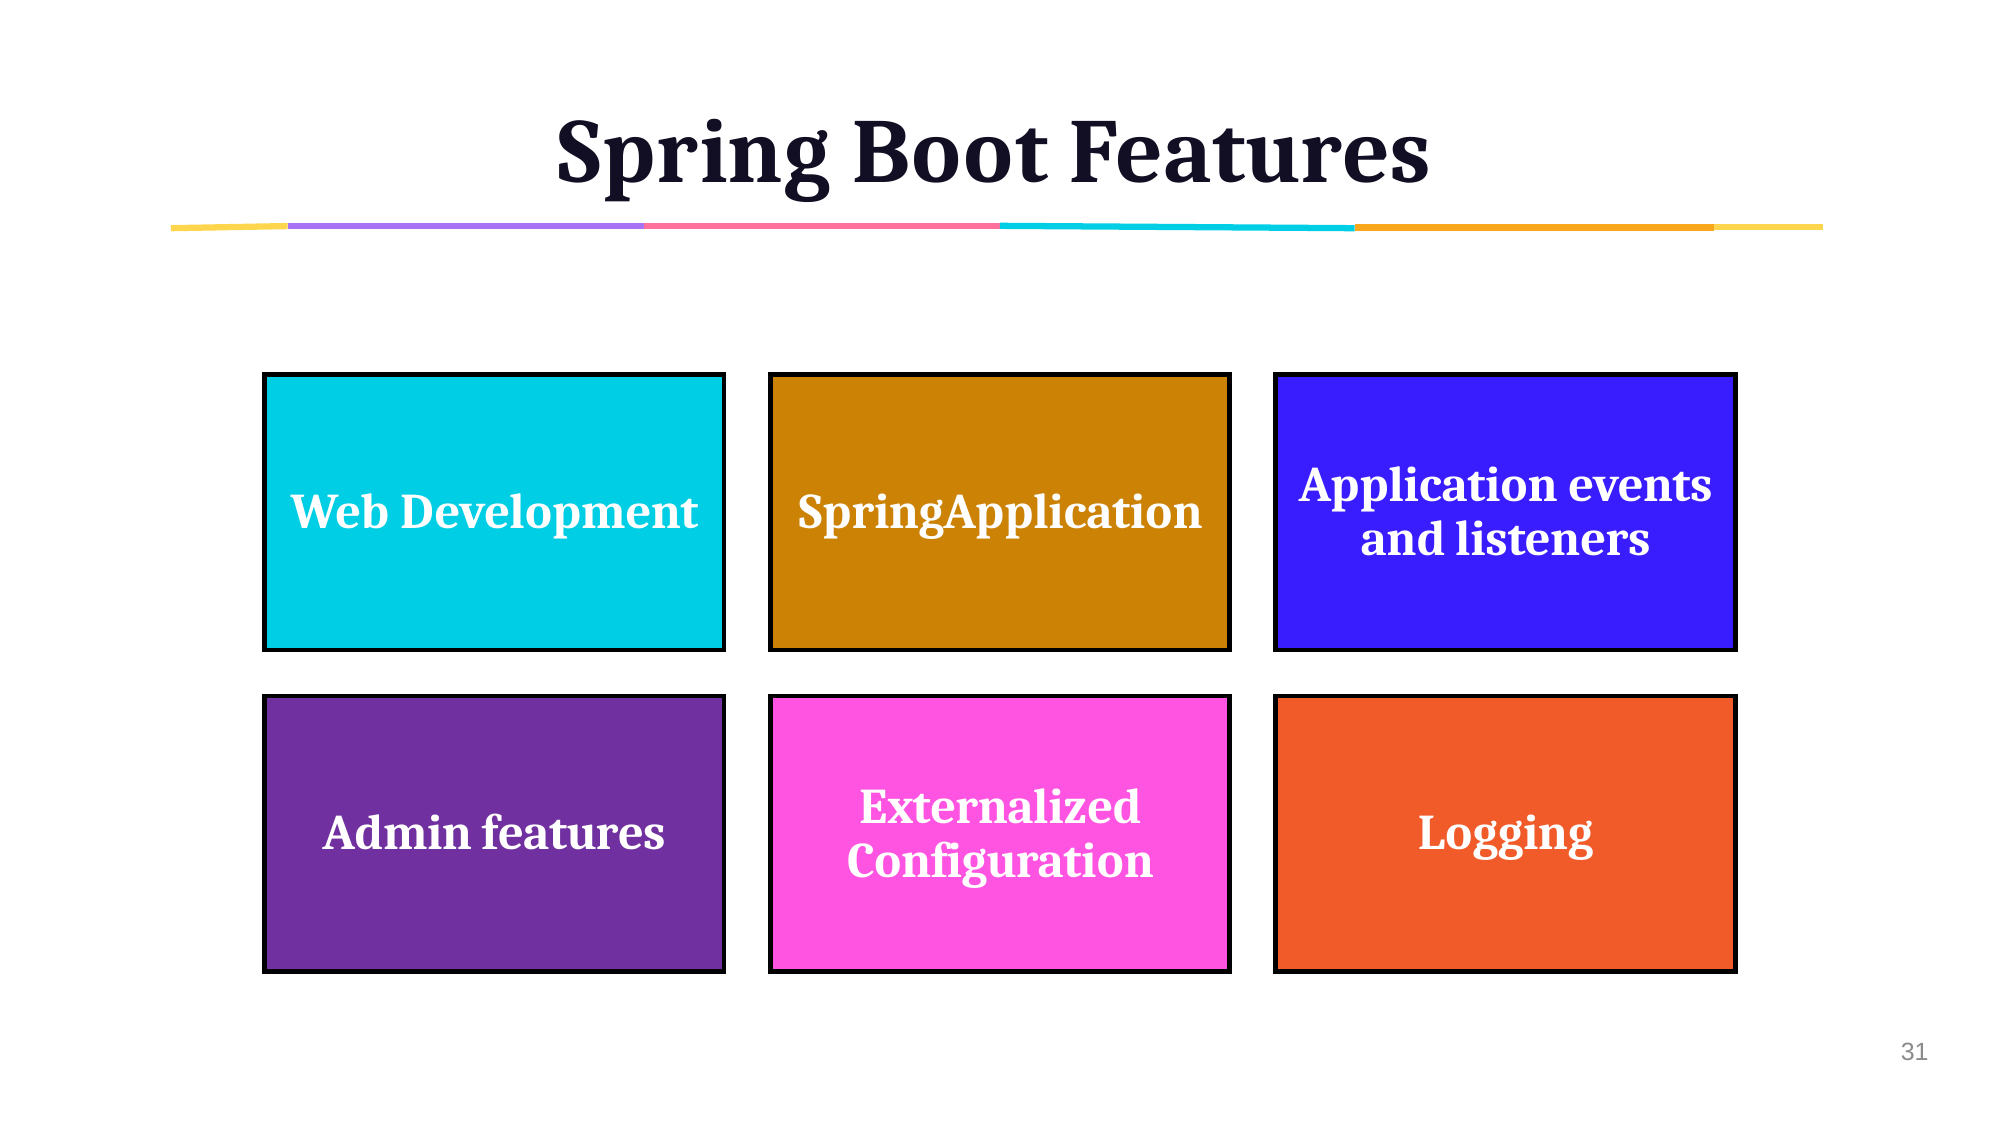

# Spring Boot Features
Web Development
SpringApplication
Application events and listeners
Admin features
Externalized Configuration
Logging
31